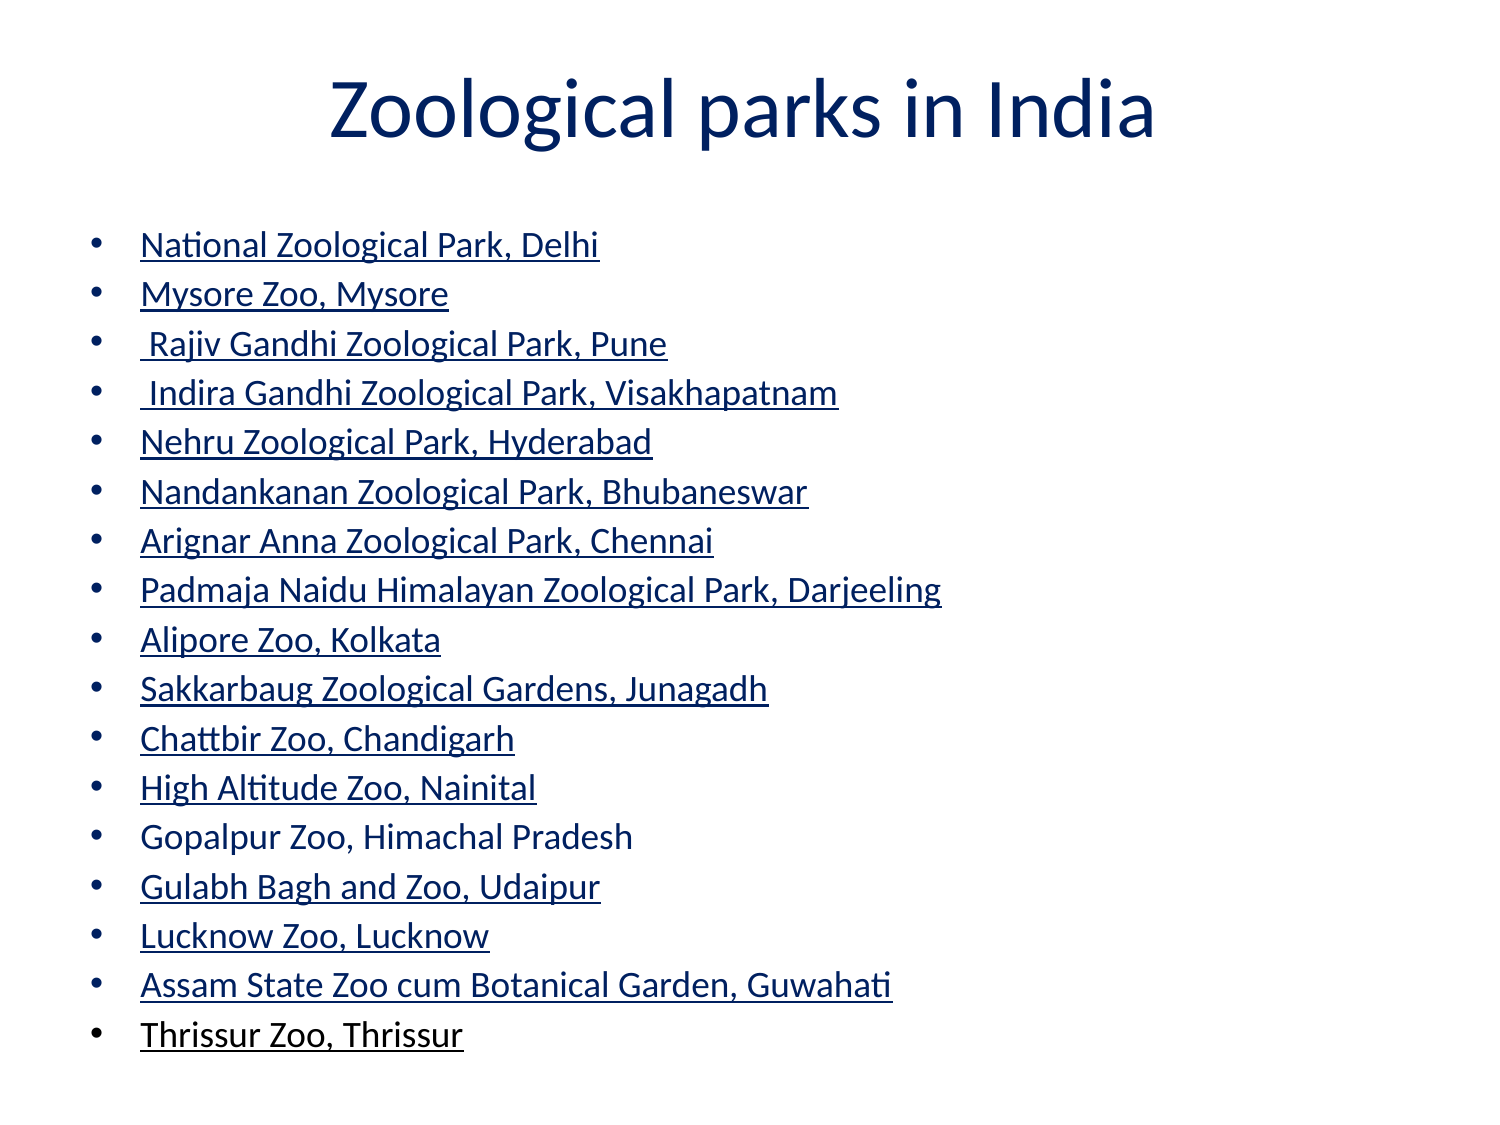

# Zoological parks in India
National Zoological Park, Delhi
Mysore Zoo, Mysore
 Rajiv Gandhi Zoological Park, Pune
 Indira Gandhi Zoological Park, Visakhapatnam
Nehru Zoological Park, Hyderabad
Nandankanan Zoological Park, Bhubaneswar
Arignar Anna Zoological Park, Chennai
Padmaja Naidu Himalayan Zoological Park, Darjeeling
Alipore Zoo, Kolkata
Sakkarbaug Zoological Gardens, Junagadh
Chattbir Zoo, Chandigarh
High Altitude Zoo, Nainital
Gopalpur Zoo, Himachal Pradesh
Gulabh Bagh and Zoo, Udaipur
Lucknow Zoo, Lucknow
Assam State Zoo cum Botanical Garden, Guwahati
Thrissur Zoo, Thrissur